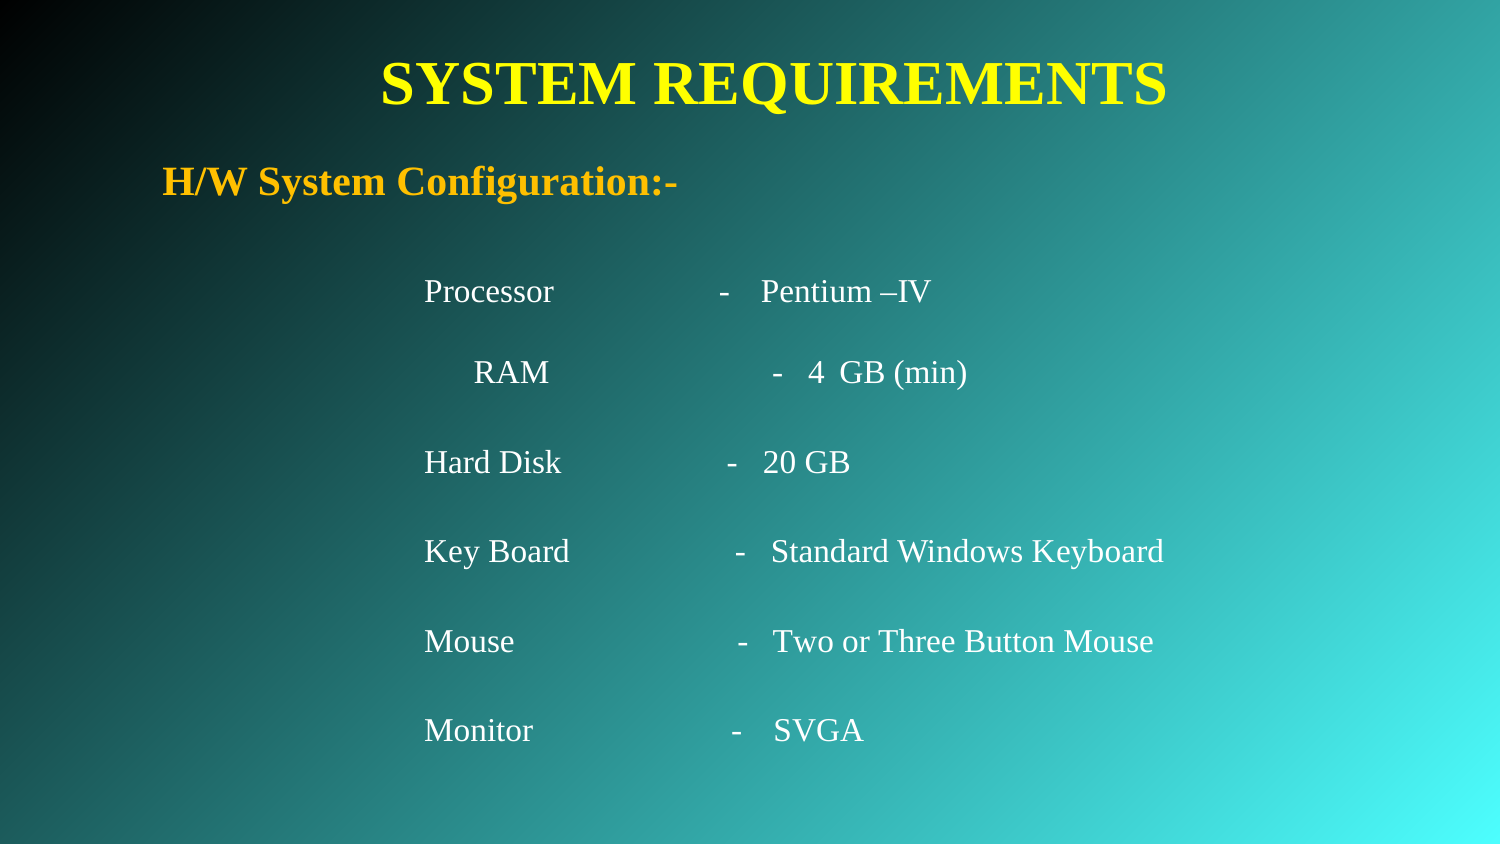

SYSTEM REQUIREMENTS
H/W System Configuration:-
Processor                    -   Pentium –IV
      RAM                           -   4 GB (min)
Hard Disk                    -   20 GB
Key Board                    -   Standard Windows Keyboard
Mouse                           -   Two or Three Button Mouse
Monitor                        -   SVGA